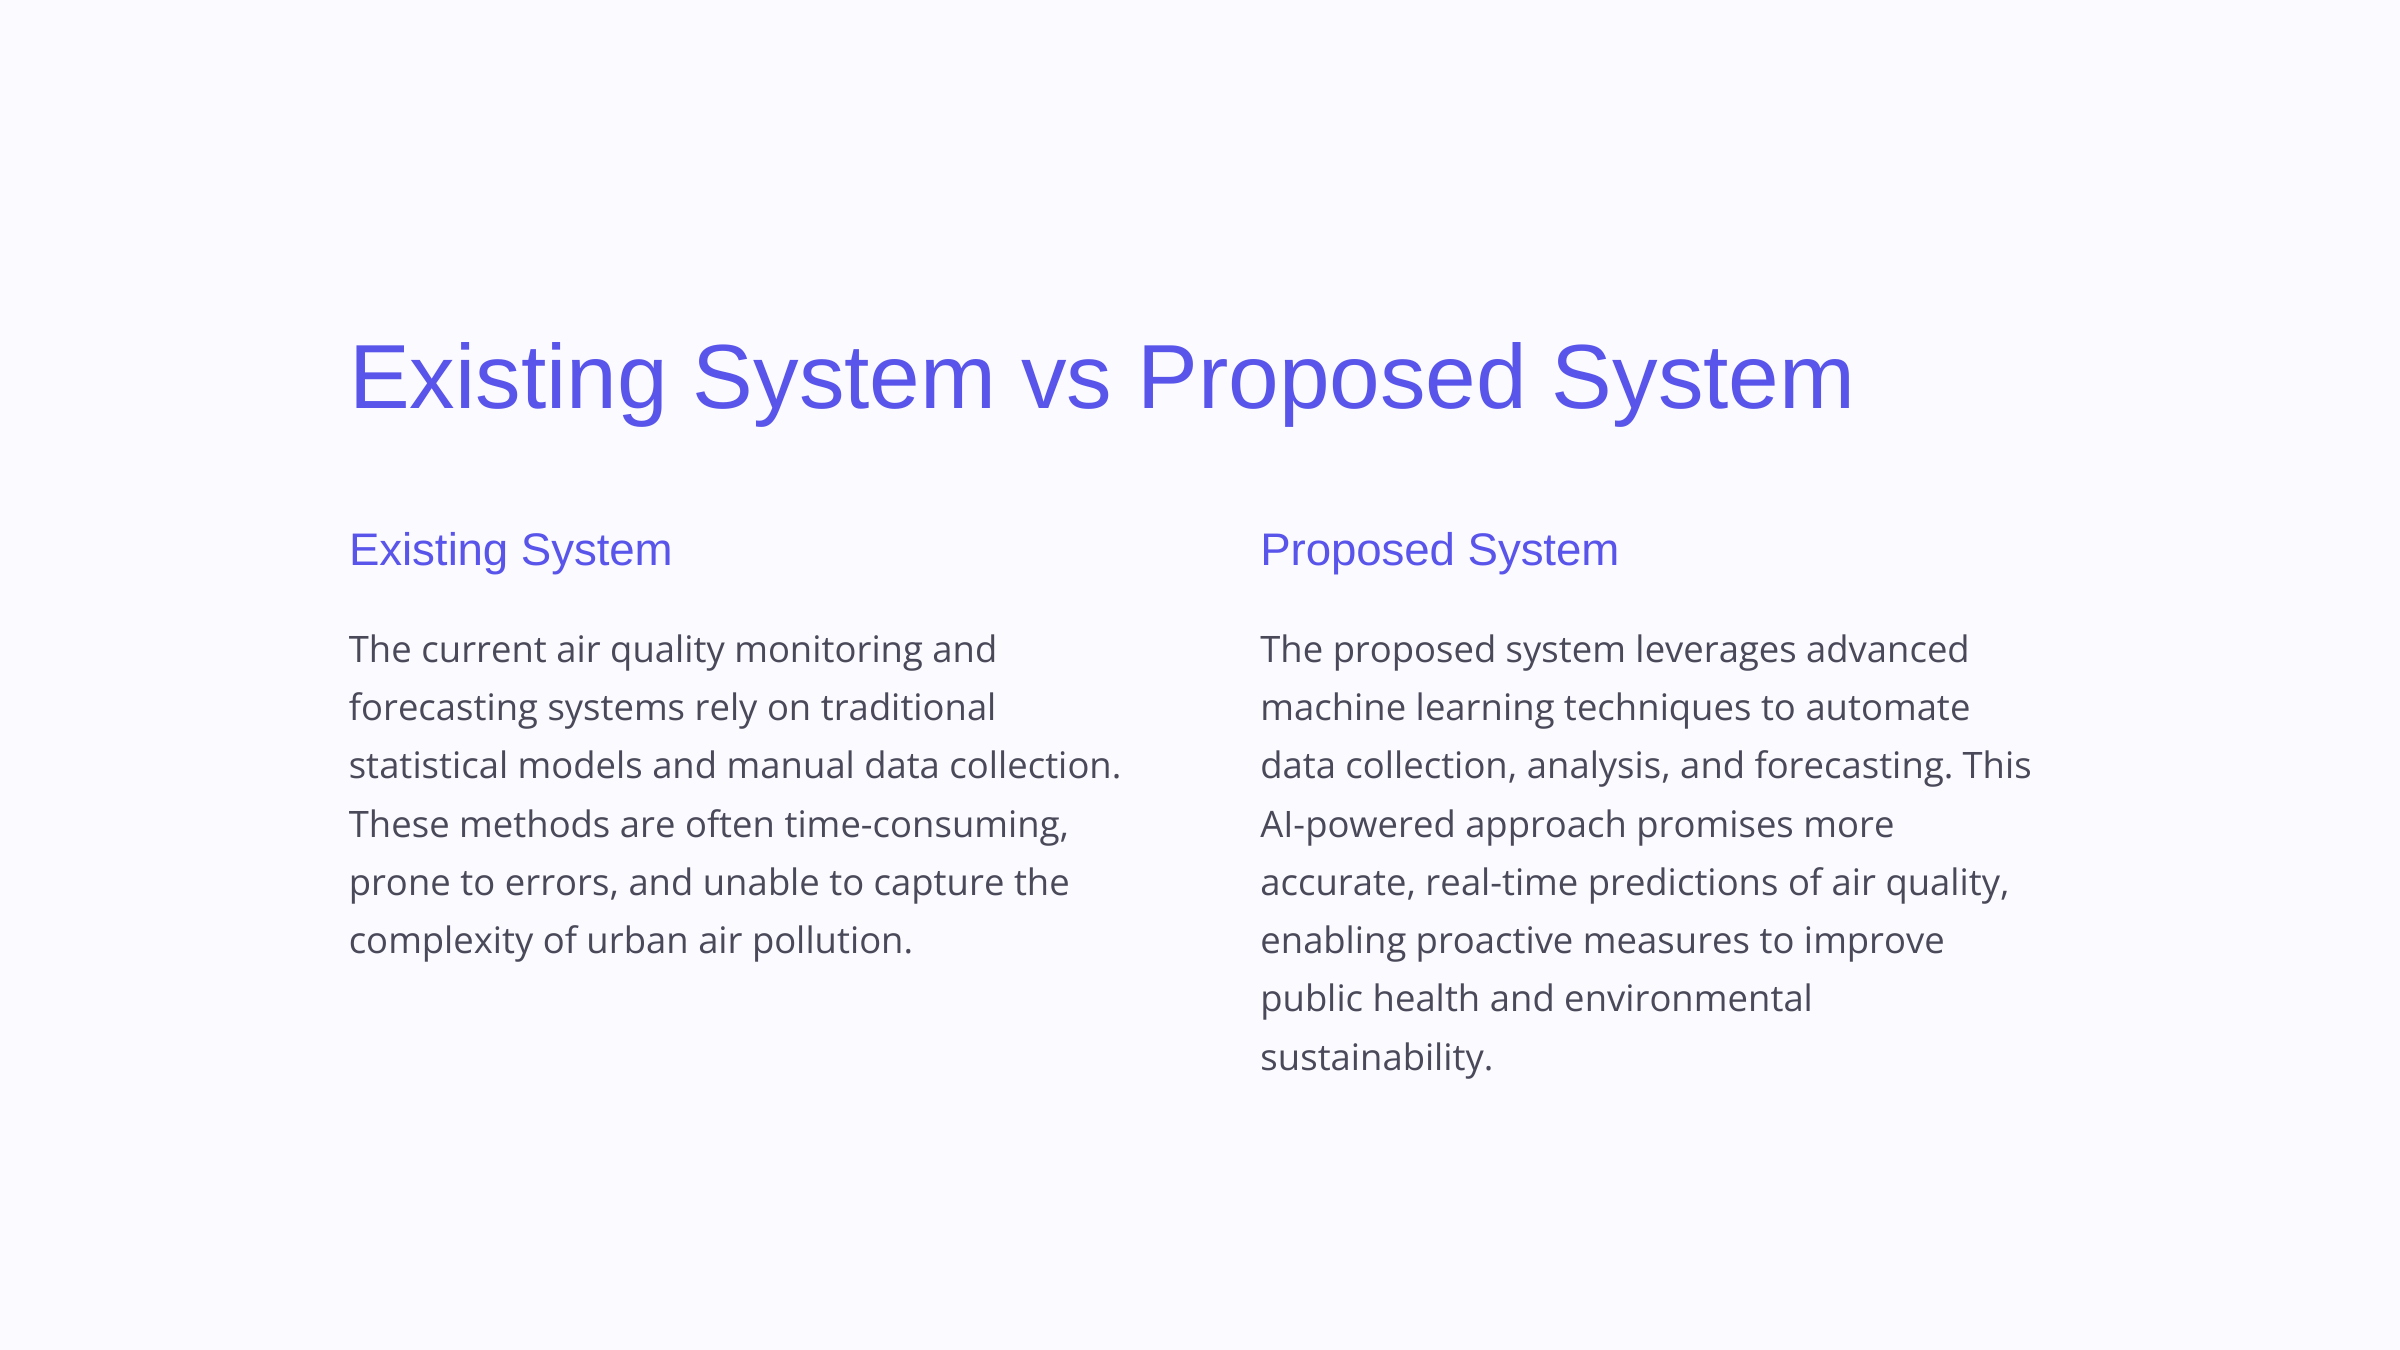

Existing System vs Proposed System
Existing System
Proposed System
The current air quality monitoring and forecasting systems rely on traditional statistical models and manual data collection. These methods are often time-consuming, prone to errors, and unable to capture the complexity of urban air pollution.
The proposed system leverages advanced machine learning techniques to automate data collection, analysis, and forecasting. This AI-powered approach promises more accurate, real-time predictions of air quality, enabling proactive measures to improve public health and environmental sustainability.